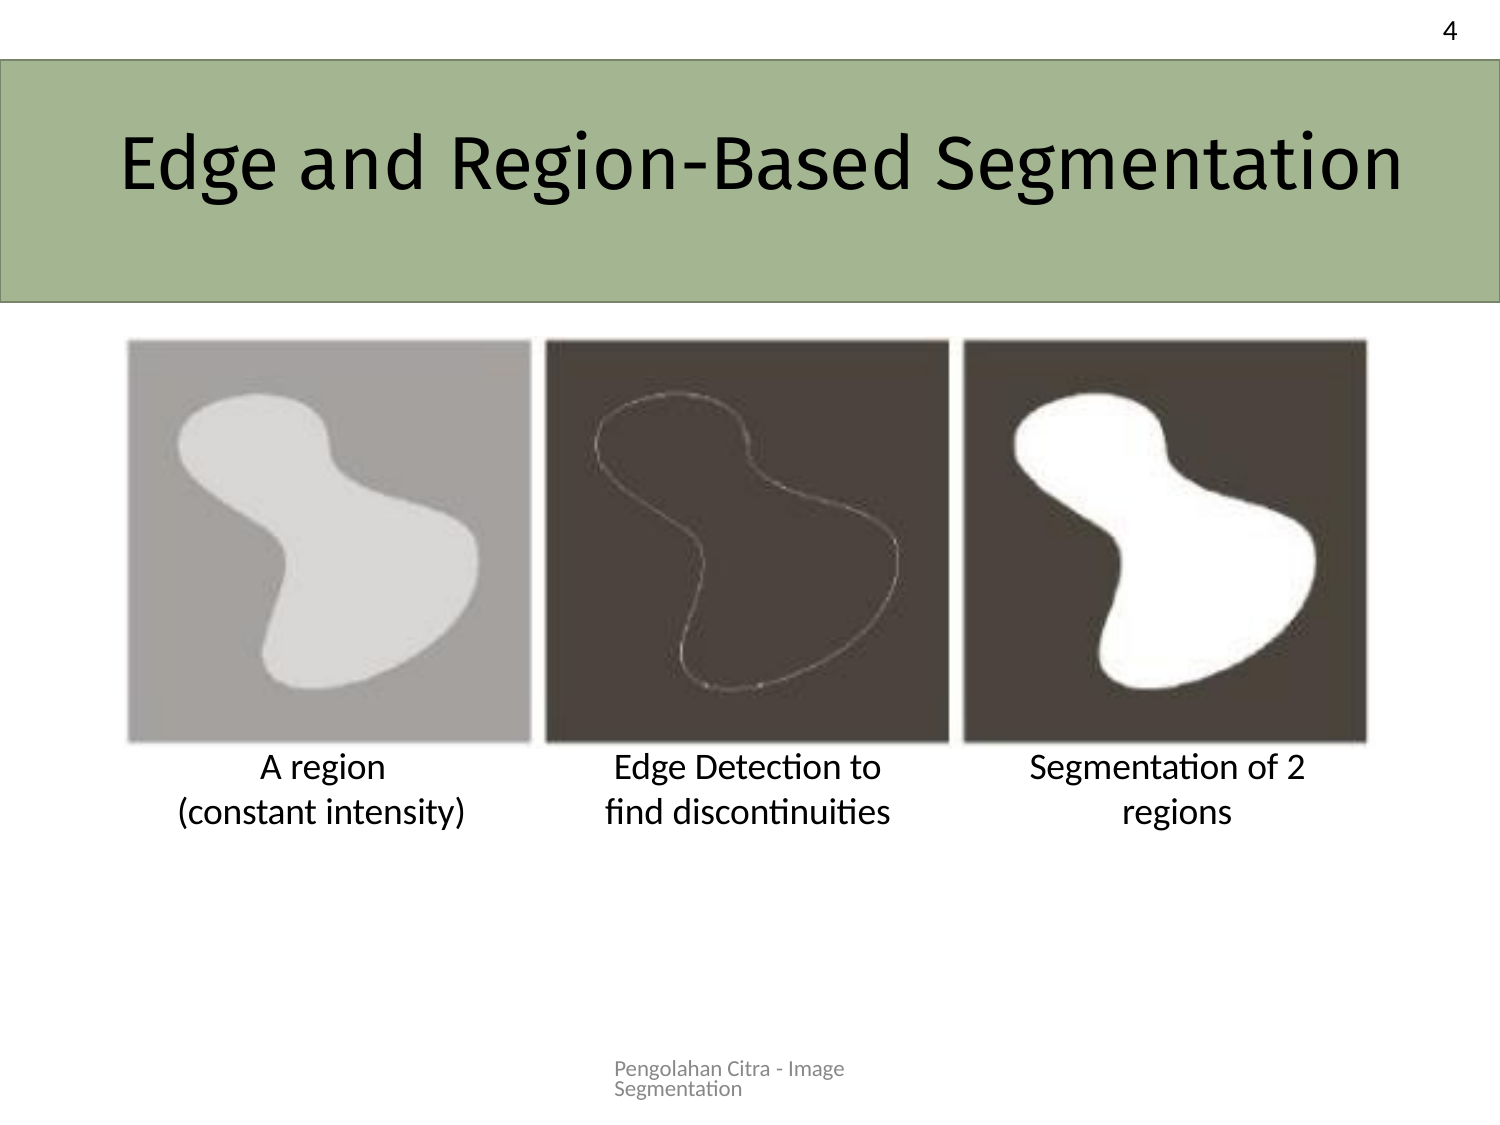

4
# Edge and Region-Based Segmentation

A region  (constant intensity)
Edge Detection to  find discontinuities
Segmentation of 2  regions

Pengolahan Citra - Image Segmentation